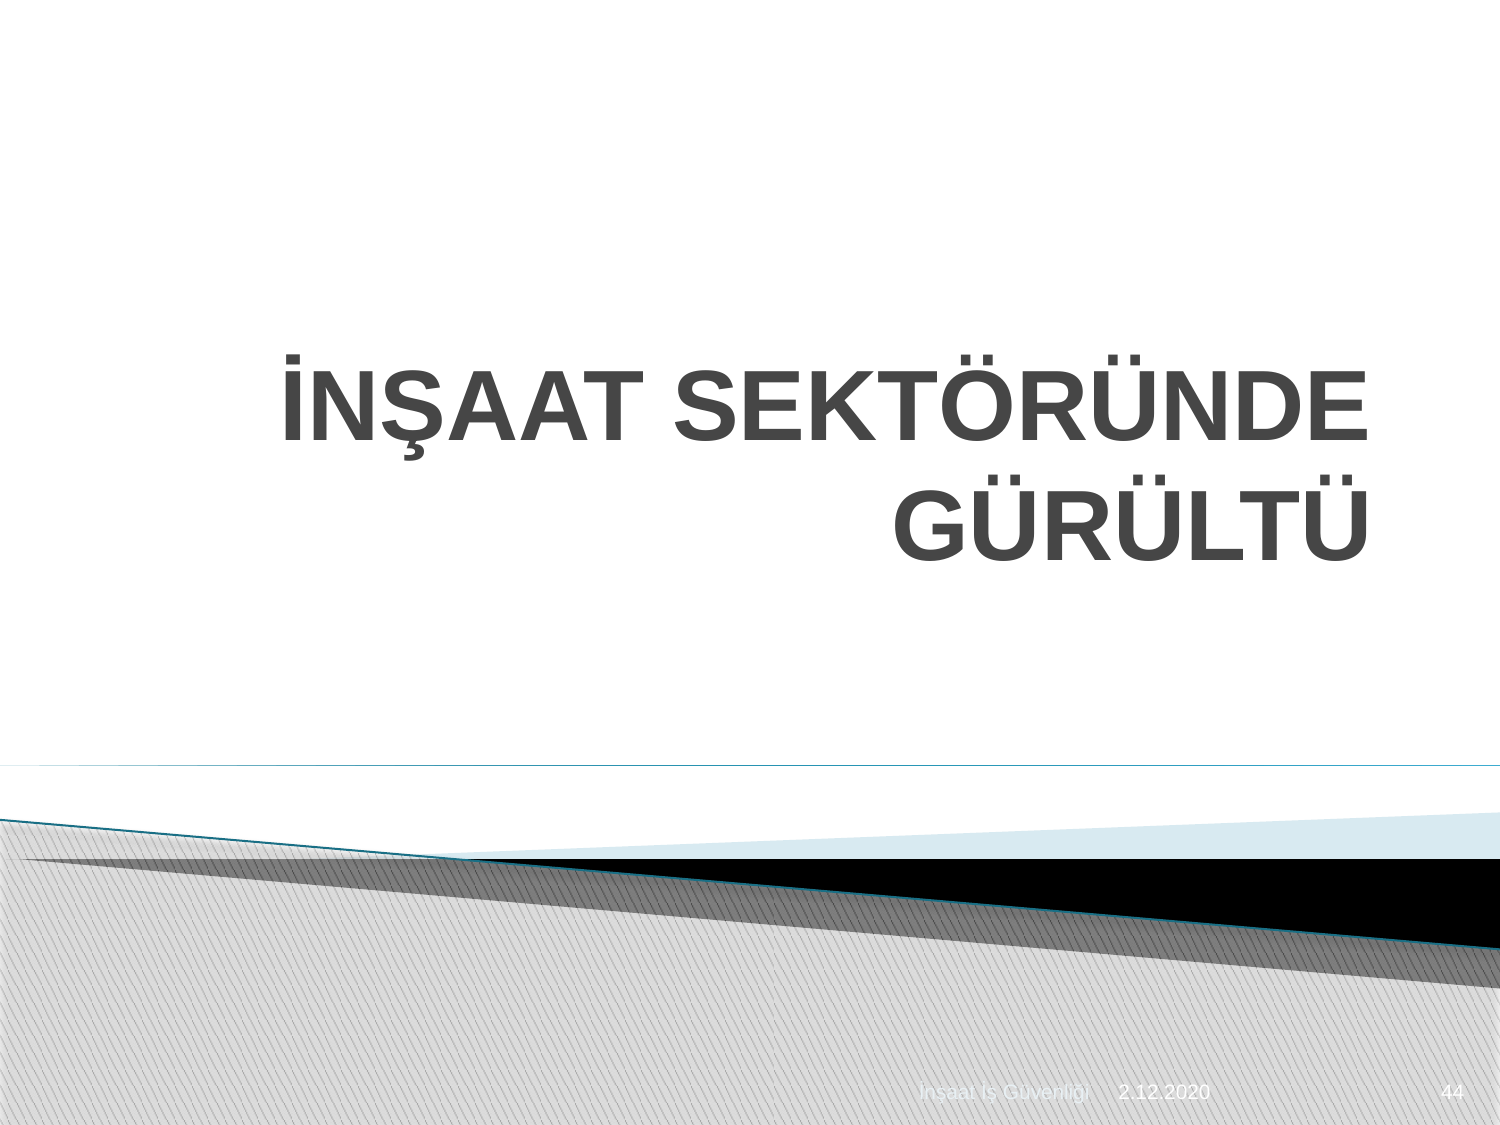

# İNŞAAT SEKTÖRÜNDE GÜRÜLTÜ

İnşaat İş Güvenliği
2.12.2020
44